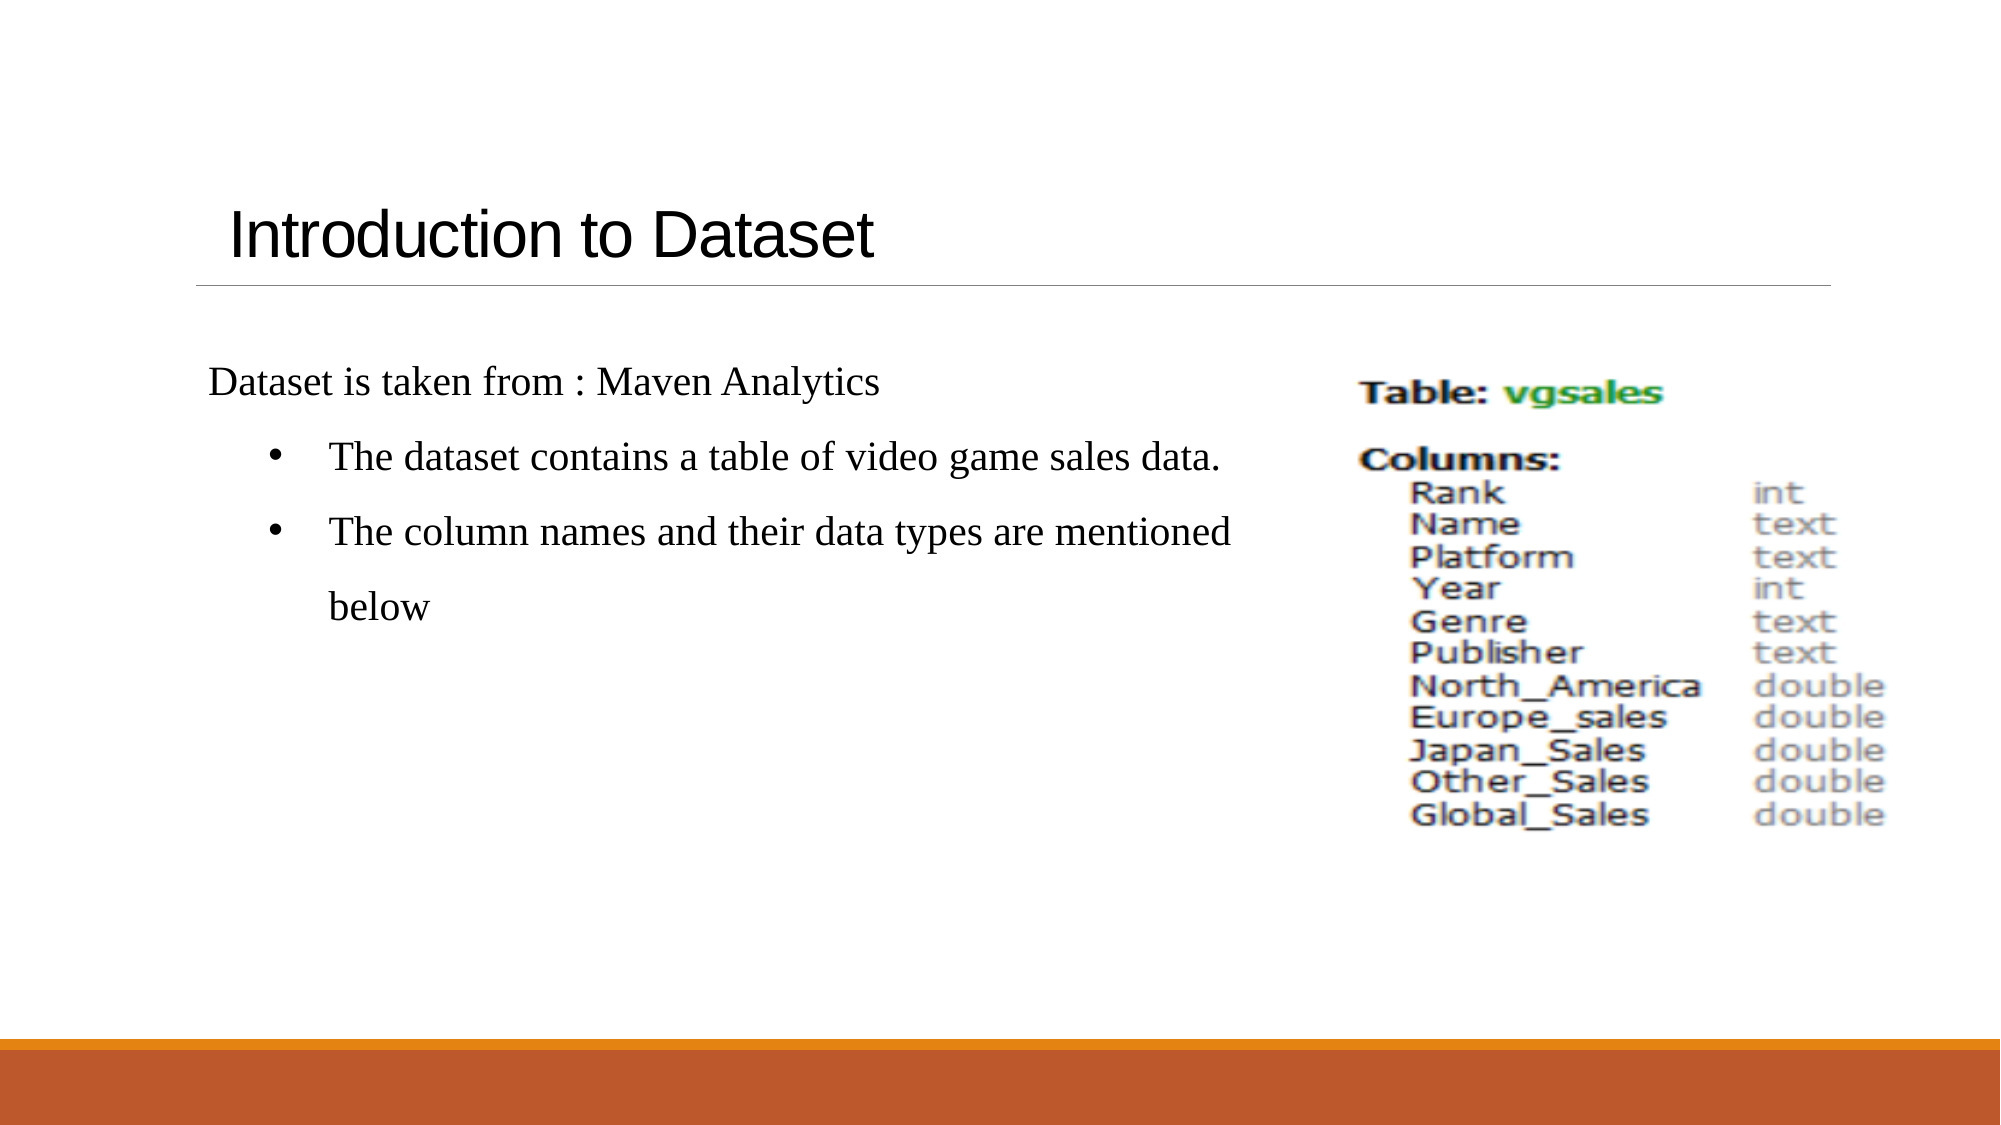

5
# Introduction to Dataset
Dataset is taken from : Maven Analytics
The dataset contains a table of video game sales data.
The column names and their data types are mentioned below